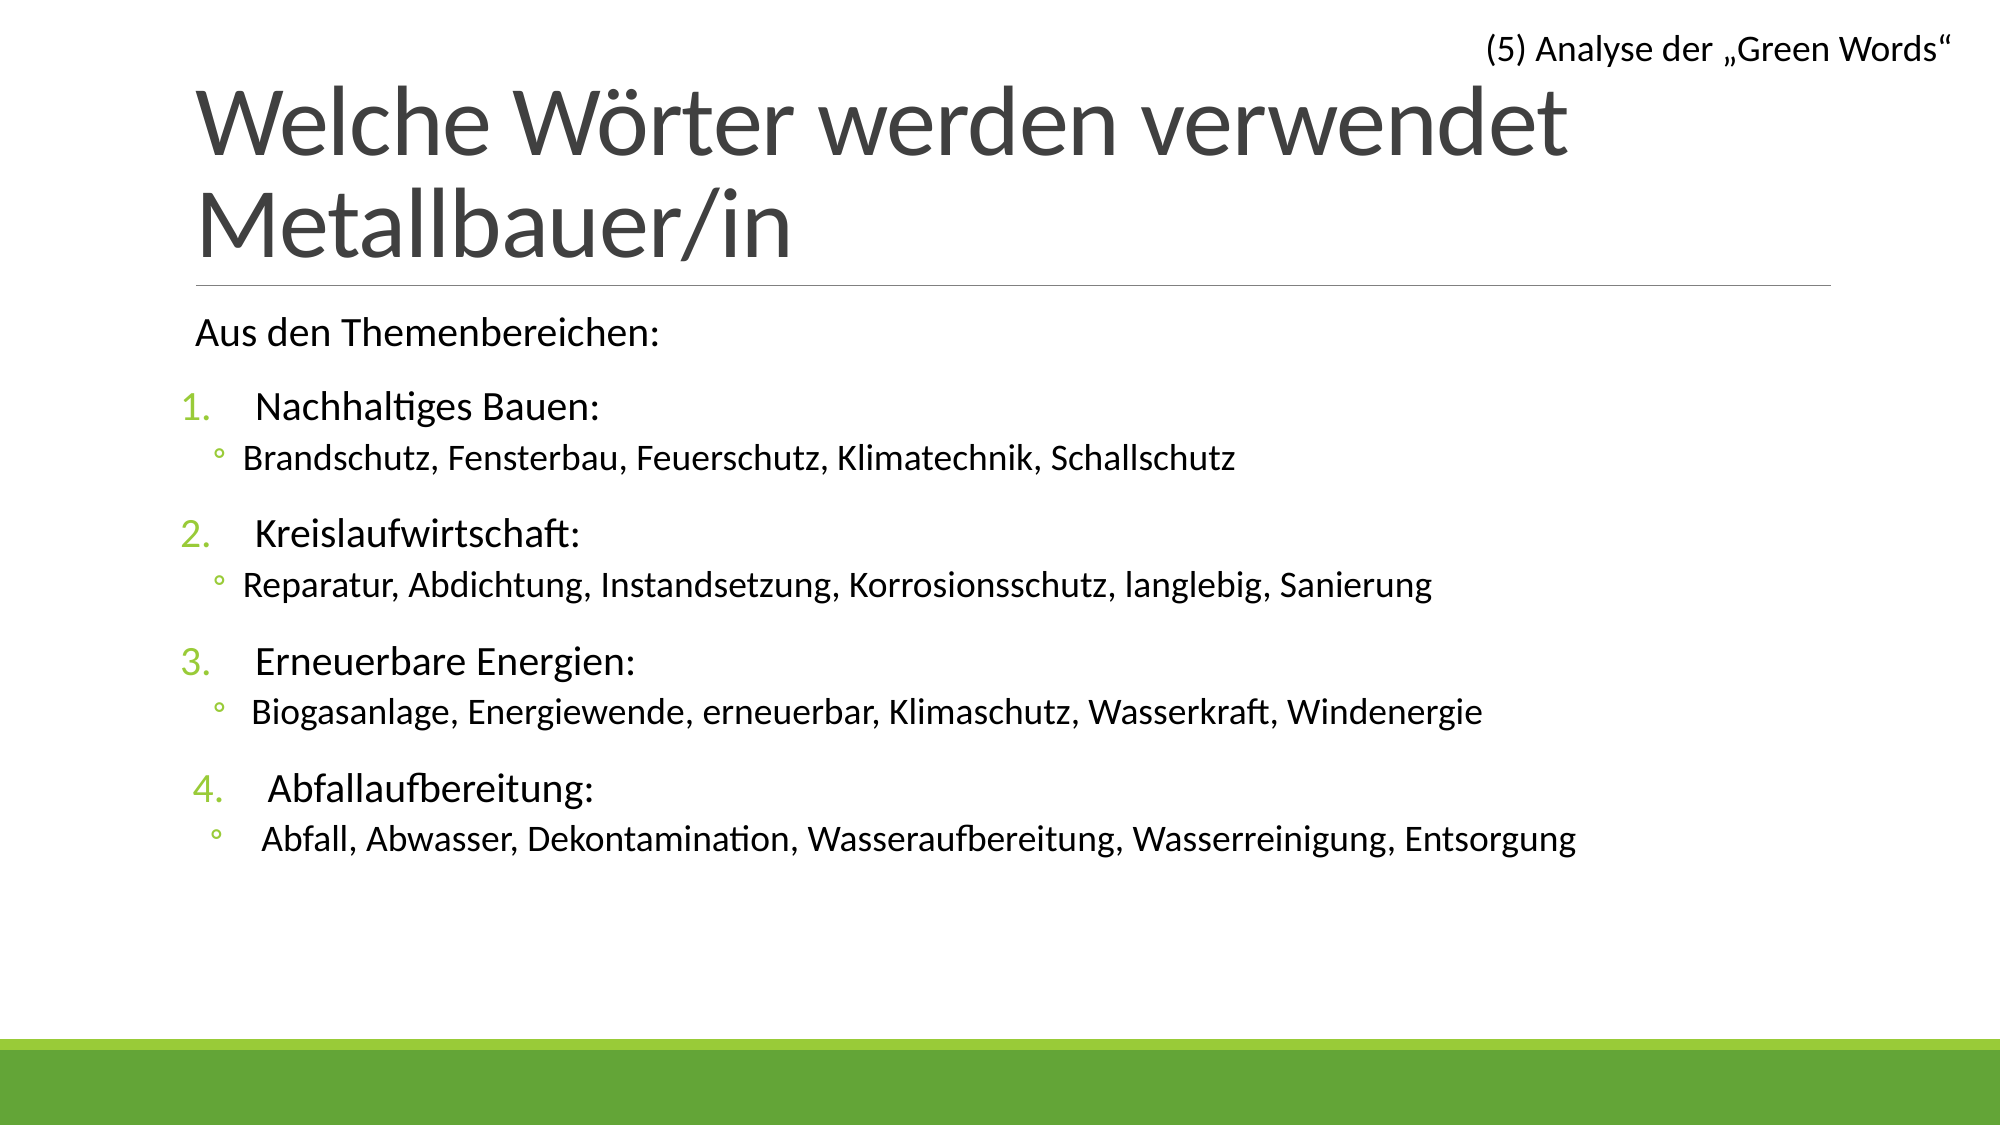

Ressourceneffizienz und Materialeffizienz, erneuerbare Ressourcen ▸ Energie ▸ Smart Cities & Bauen und Sanieren ▸ Biodiversität und Naturkapital ▸ Konsum ▸ Mobilität
(5) Analyse der „Green Words“
# Welche Wörter werden verwendet Metallbauer/in
Aus den Themenbereichen:
Nachhaltiges Bauen:
Brandschutz, Fensterbau, Feuerschutz, Klimatechnik, Schallschutz
Kreislaufwirtschaft:
Reparatur, Abdichtung, Instandsetzung, Korrosionsschutz, langlebig, Sanierung
Erneuerbare Energien:
 Biogasanlage, Energiewende, erneuerbar, Klimaschutz, Wasserkraft, Windenergie
Abfallaufbereitung:
 Abfall, Abwasser, Dekontamination, Wasseraufbereitung, Wasserreinigung, Entsorgung